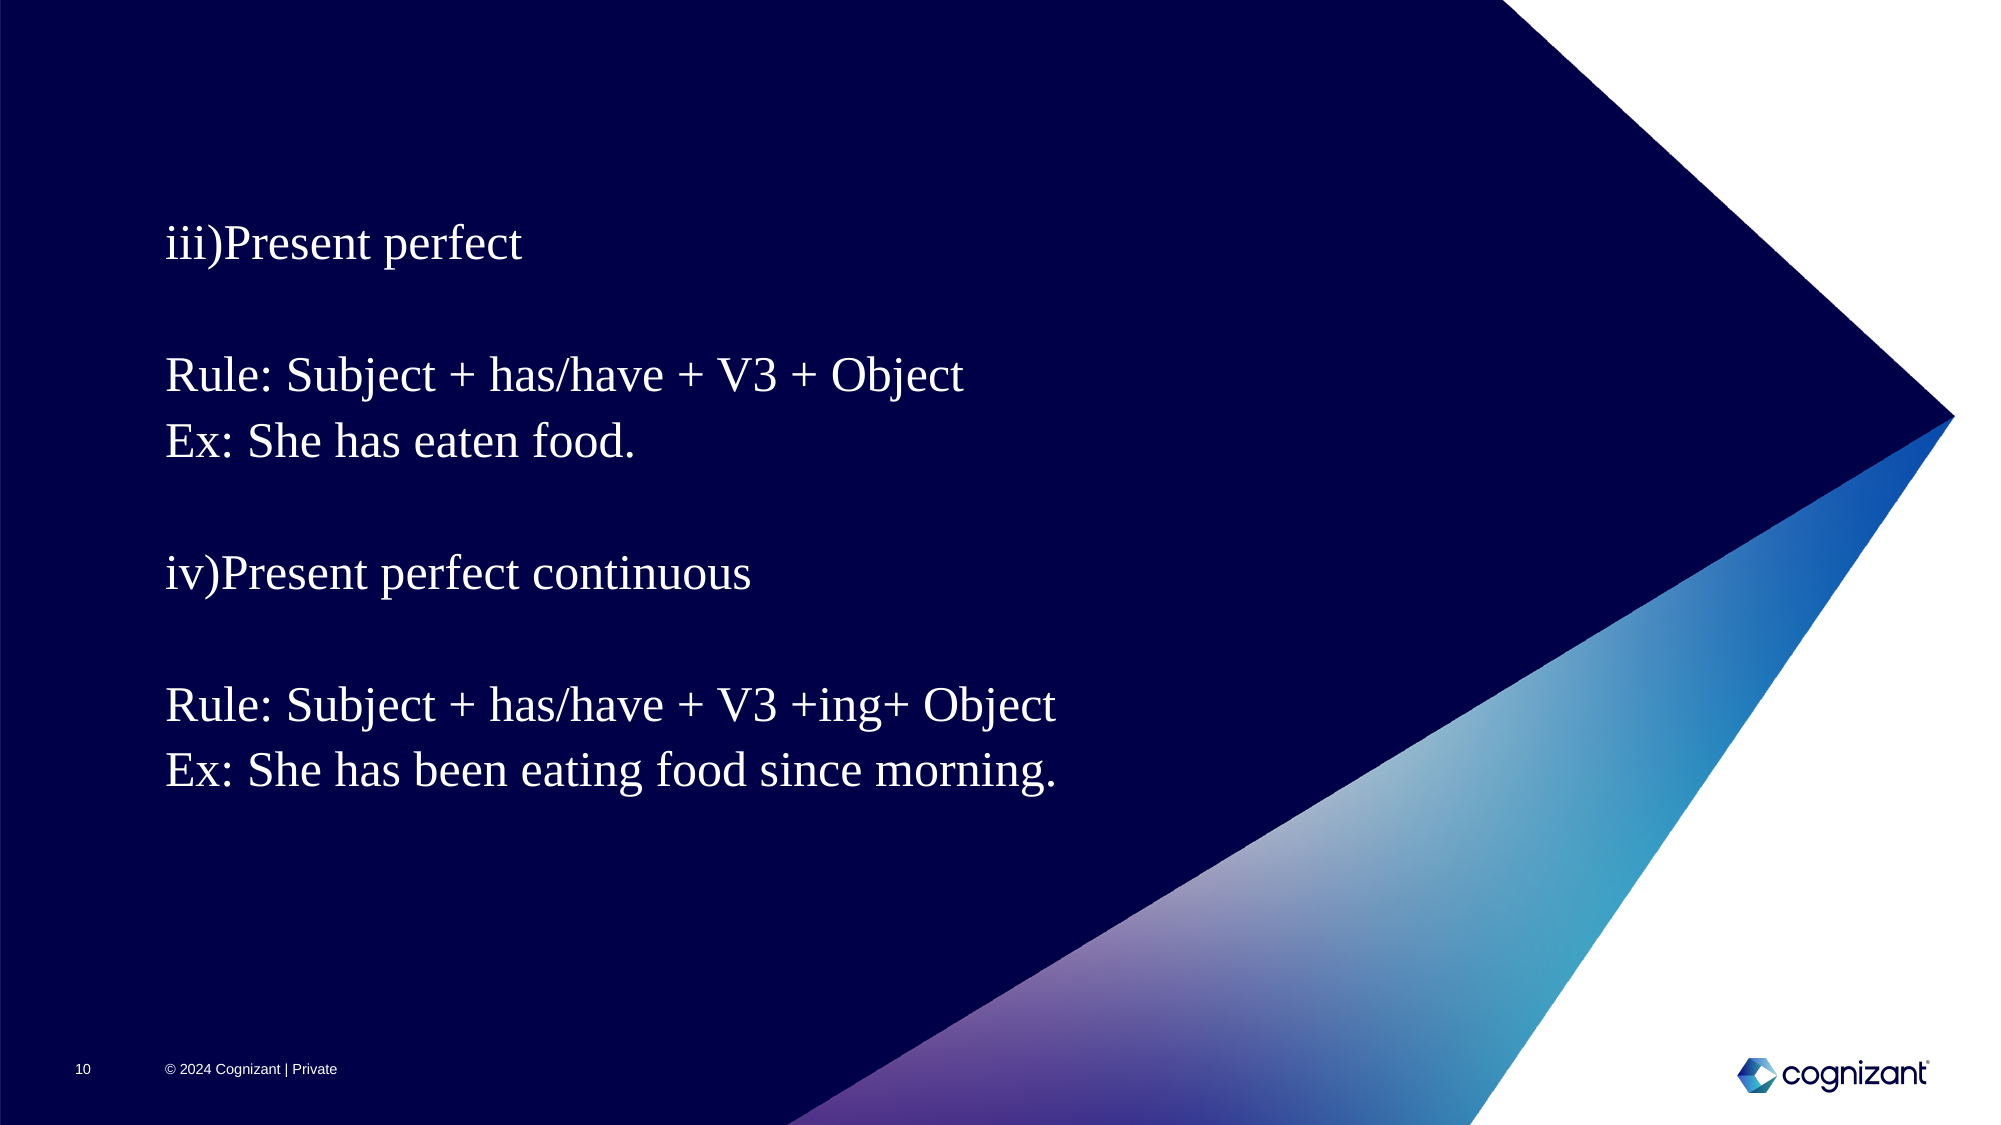

iii)Present perfect

Rule: Subject + has/have + V3 + Object
Ex: She has eaten food.

iv)Present perfect continuous

Rule: Subject + has/have + V3 +ing+ Object
Ex: She has been eating food since morning.

10
© 2024 Cognizant | Private